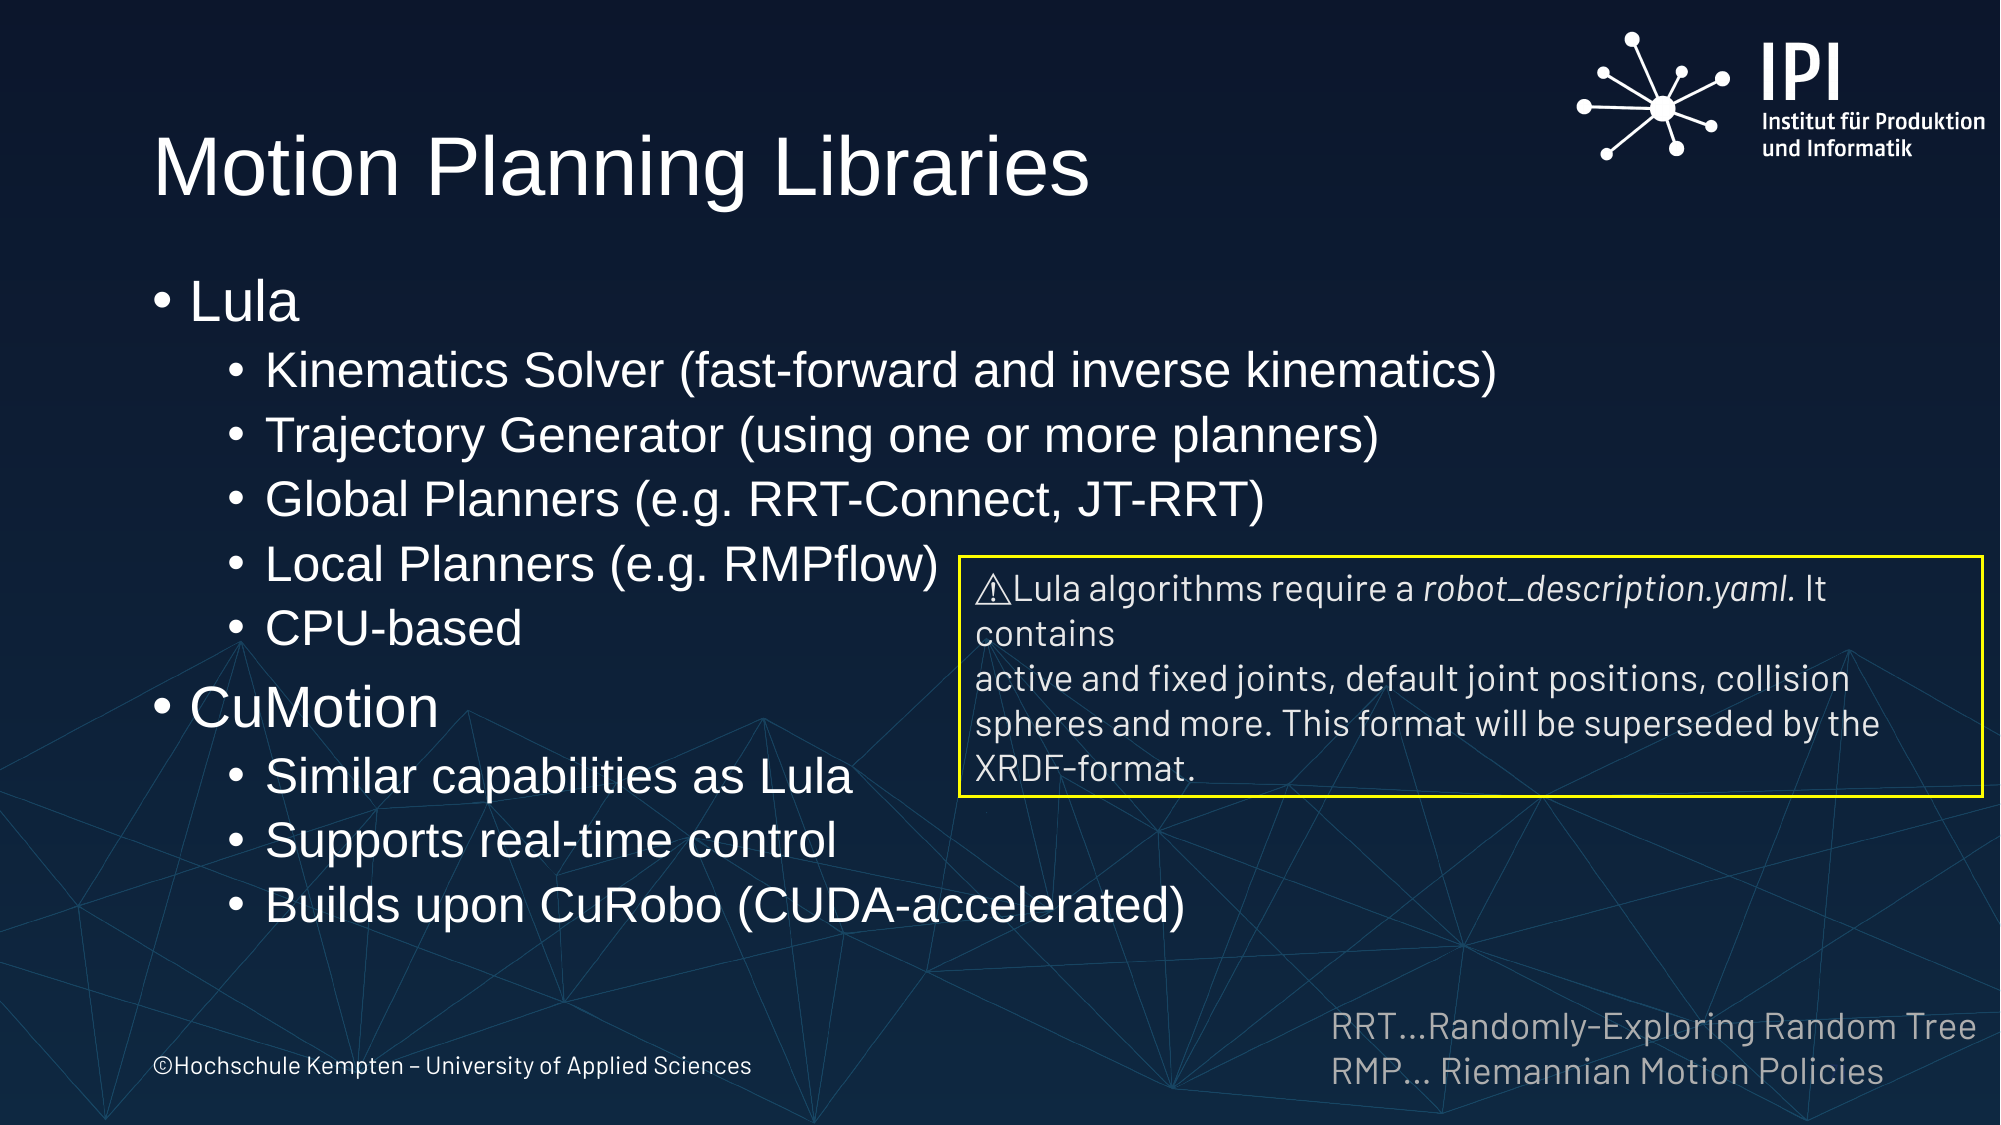

# Motion Planning Libraries
Lula
Kinematics Solver (fast-forward and inverse kinematics)
Trajectory Generator (using one or more planners)
Global Planners (e.g. RRT-Connect, JT-RRT)
Local Planners (e.g. RMPflow)
CPU-based
CuMotion
Similar capabilities as Lula
Supports real-time control
Builds upon CuRobo (CUDA-accelerated)
⚠Lula algorithms require a robot_description.yaml. It contains
active and fixed joints, default joint positions, collision spheres and more. This format will be superseded by the XRDF-format.
RRT…Randomly-Exploring Random Tree
RMP… Riemannian Motion Policies